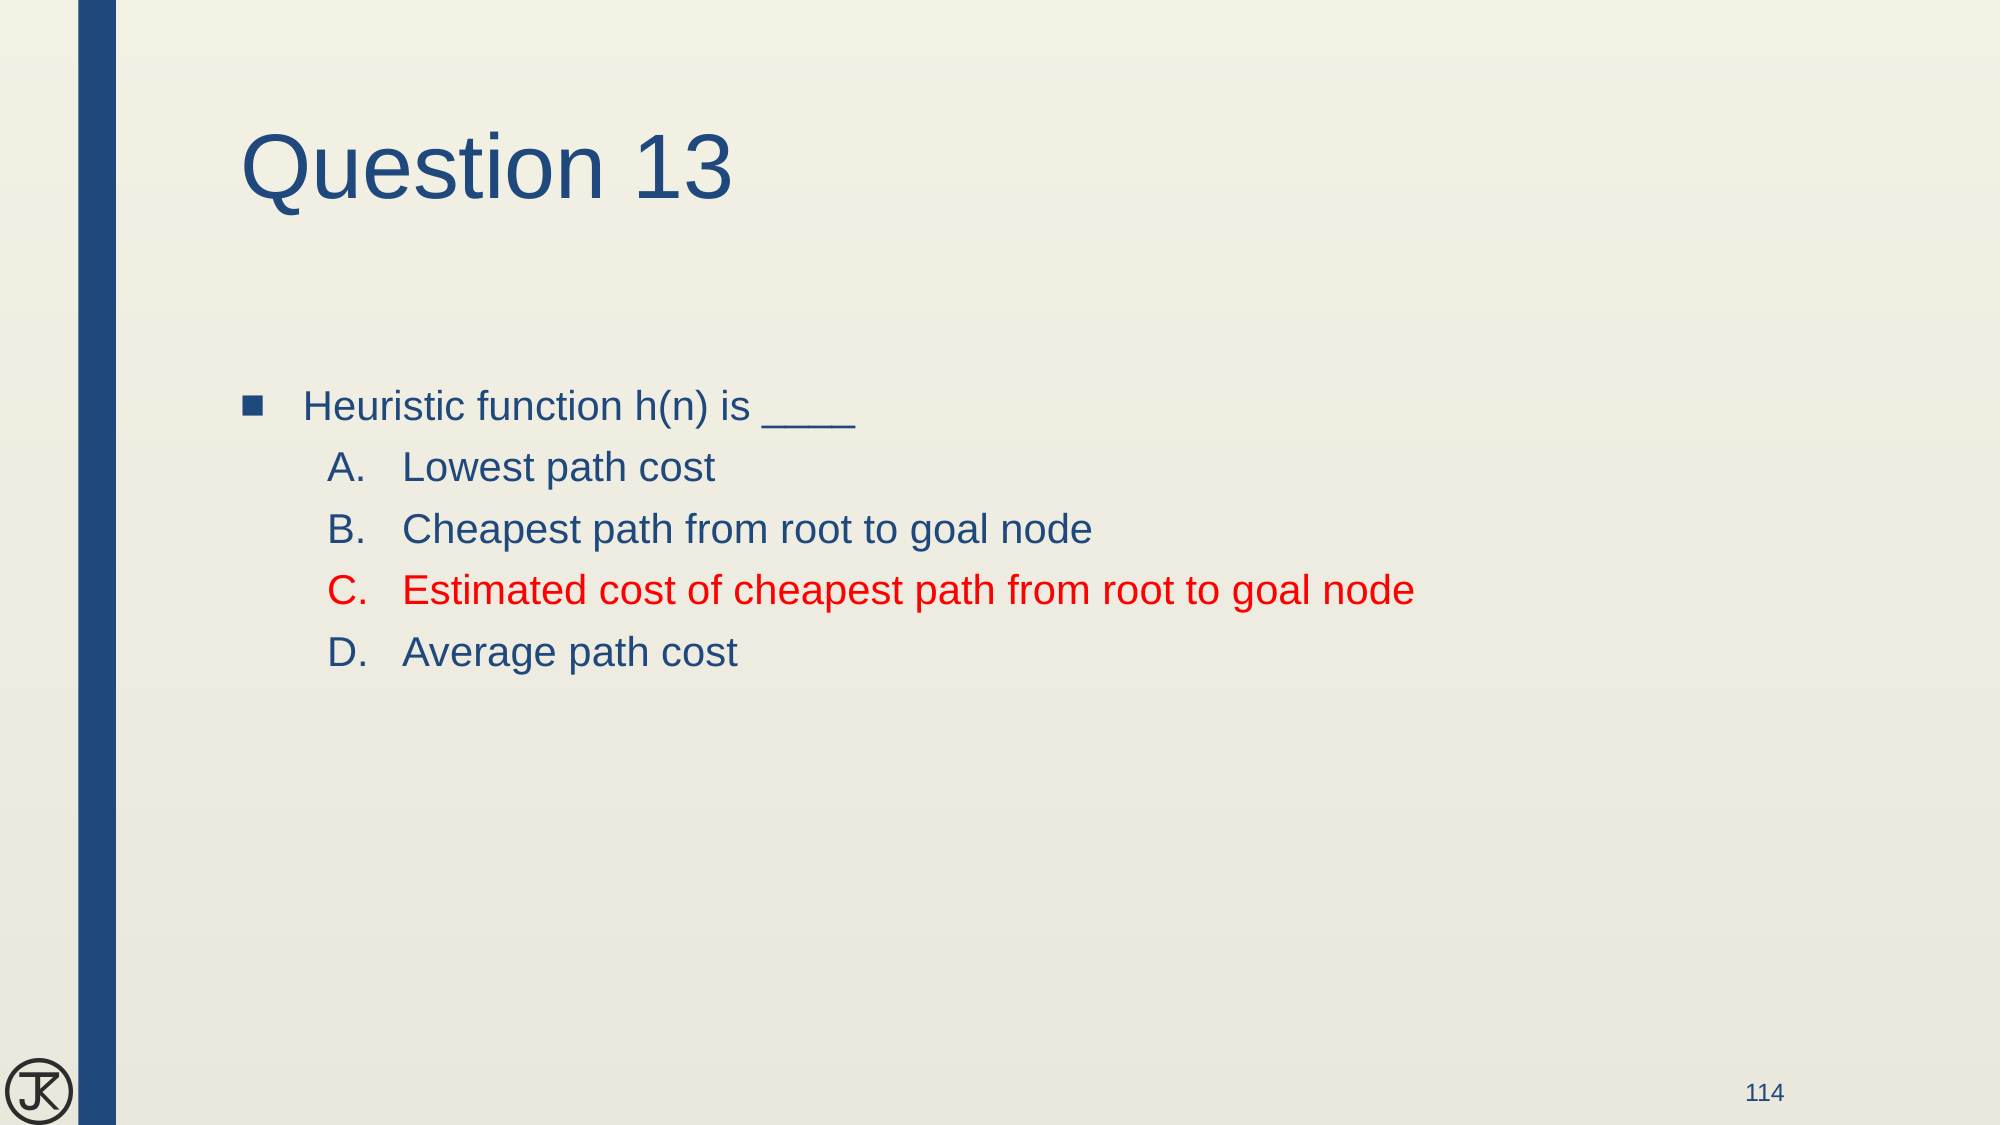

# Question 13
Heuristic function h(n) is ____
Lowest path cost
Cheapest path from root to goal node
Estimated cost of cheapest path from root to goal node
Average path cost
114